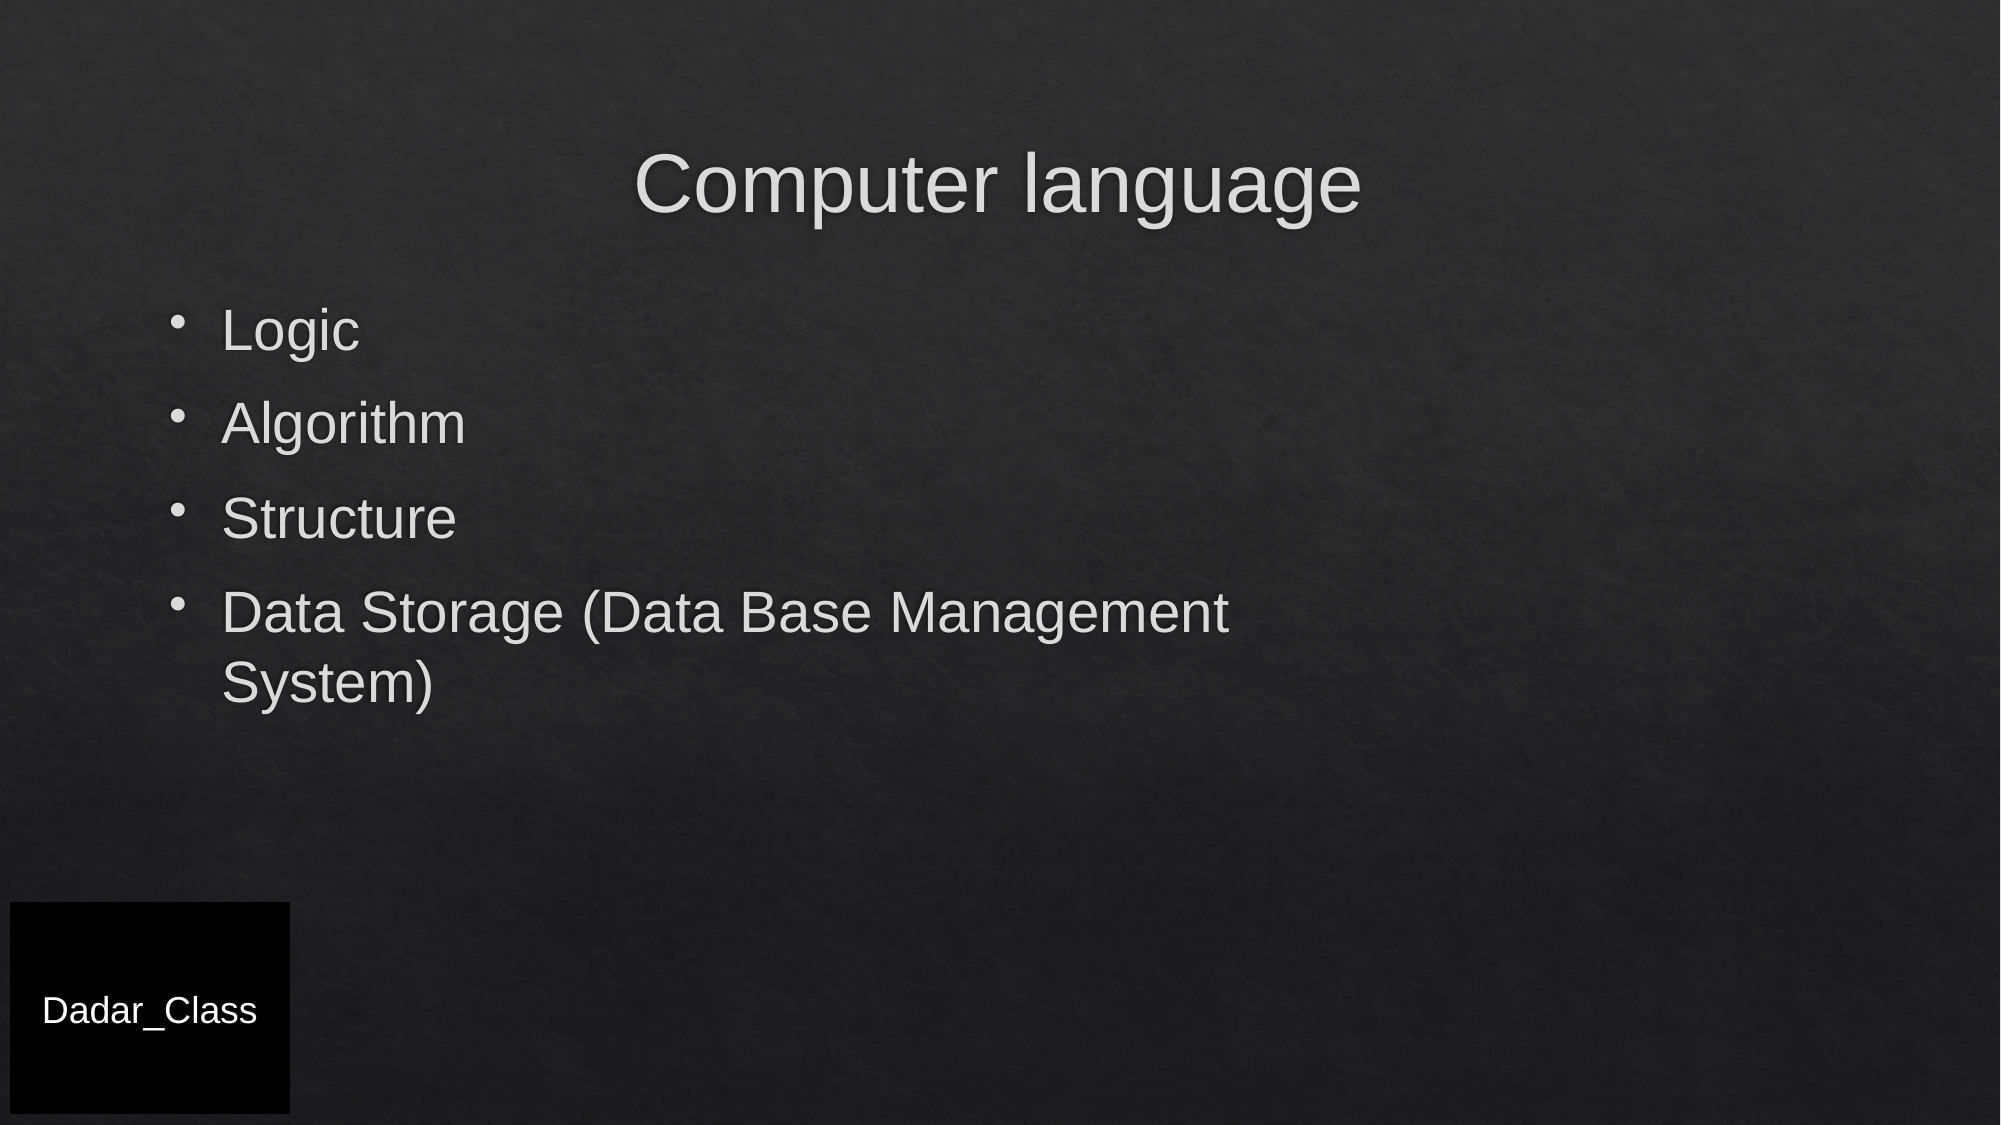

# Computer language

Logic
Algorithm
Structure
Data Storage (Data Base Management System)
Dadar_Class